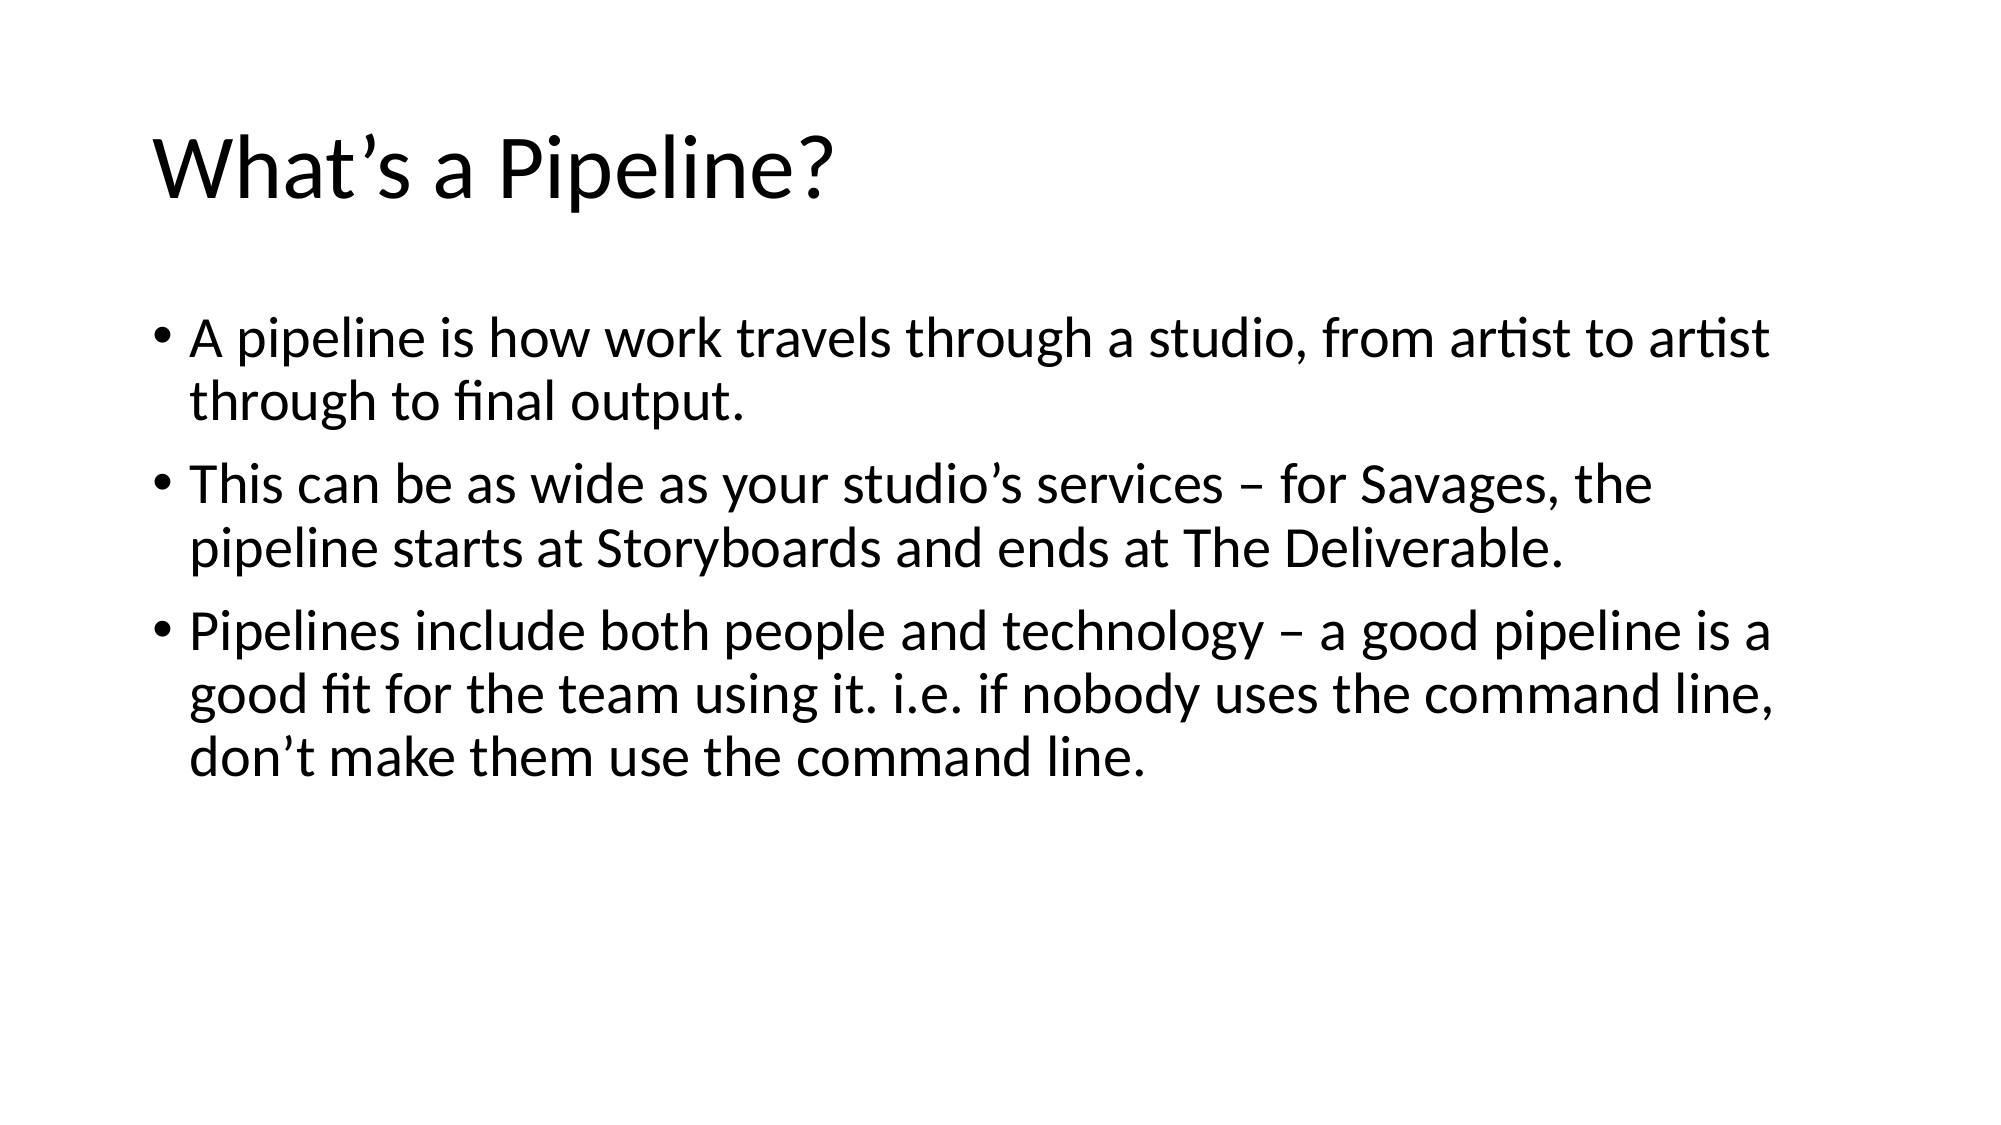

# What’s a Pipeline?
A pipeline is how work travels through a studio, from artist to artist through to final output.
This can be as wide as your studio’s services – for Savages, the pipeline starts at Storyboards and ends at The Deliverable.
Pipelines include both people and technology – a good pipeline is a good fit for the team using it. i.e. if nobody uses the command line, don’t make them use the command line.